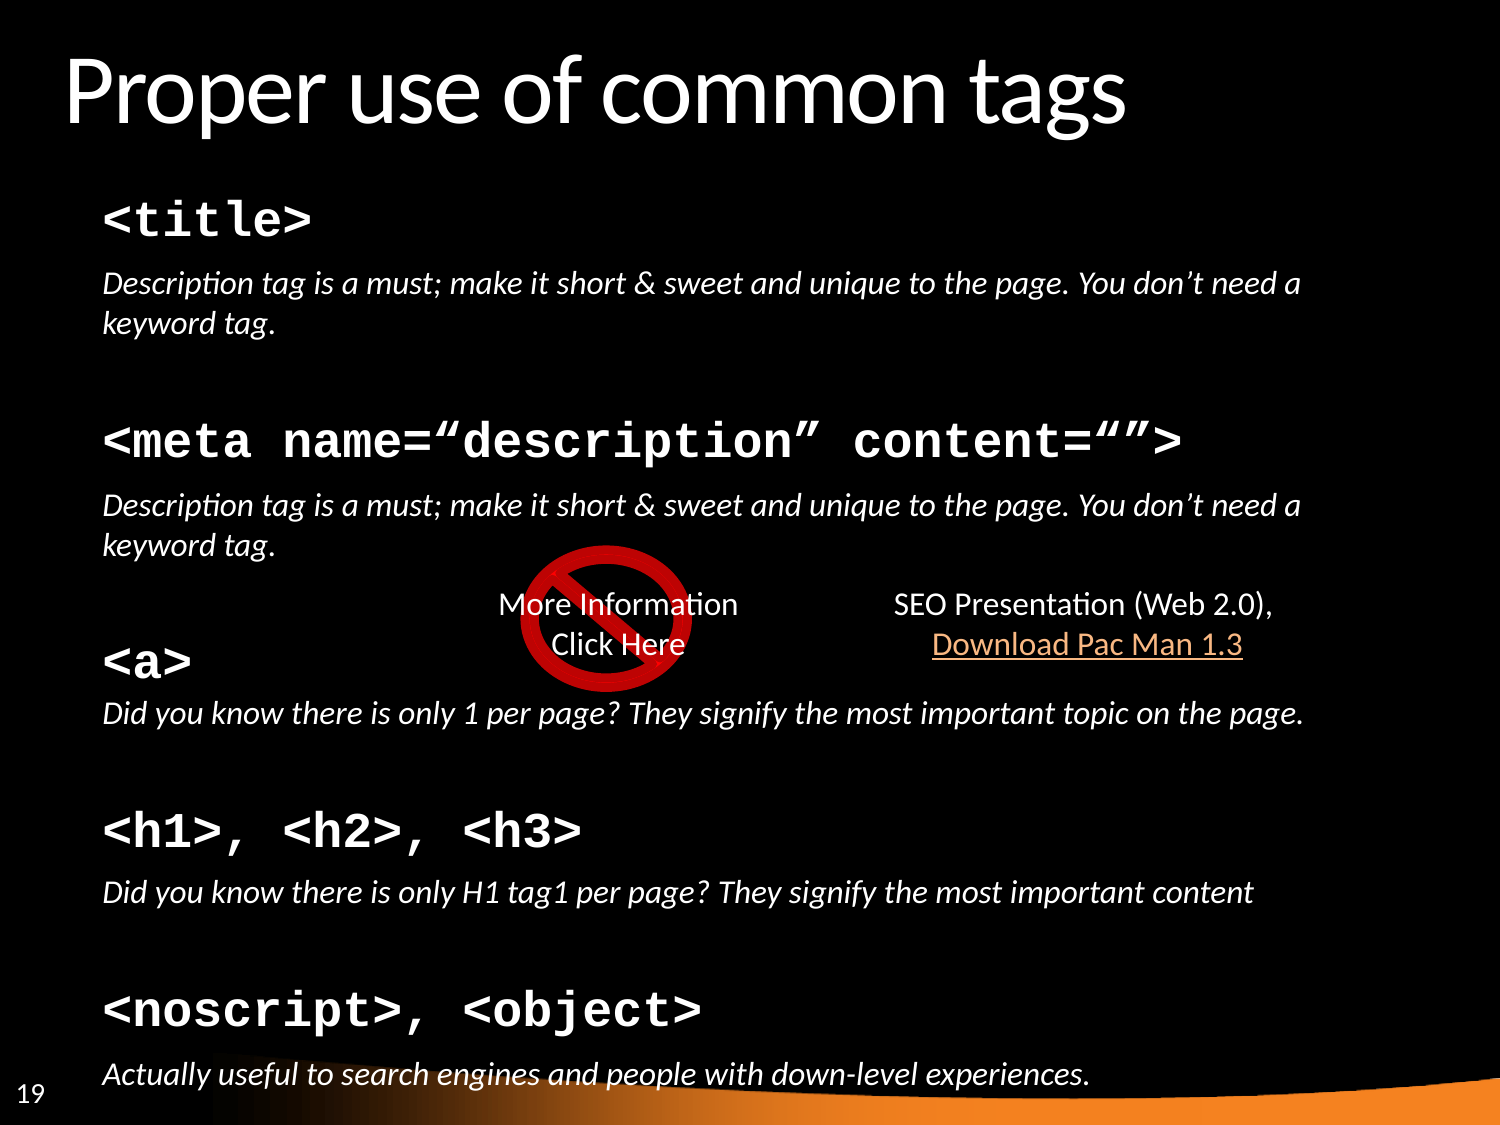

# Proper use of common tags
<title>
Description tag is a must; make it short & sweet and unique to the page. You don’t need a keyword tag.
<meta name=“description” content=“”>
Description tag is a must; make it short & sweet and unique to the page. You don’t need a keyword tag.

More Information
Click Here
SEO Presentation (Web 2.0),
Download Pac Man 1.3
<a>
Did you know there is only 1 per page? They signify the most important topic on the page.
<h1>, <h2>, <h3>
Did you know there is only H1 tag1 per page? They signify the most important content
<noscript>, <object>
Actually useful to search engines and people with down-level experiences.